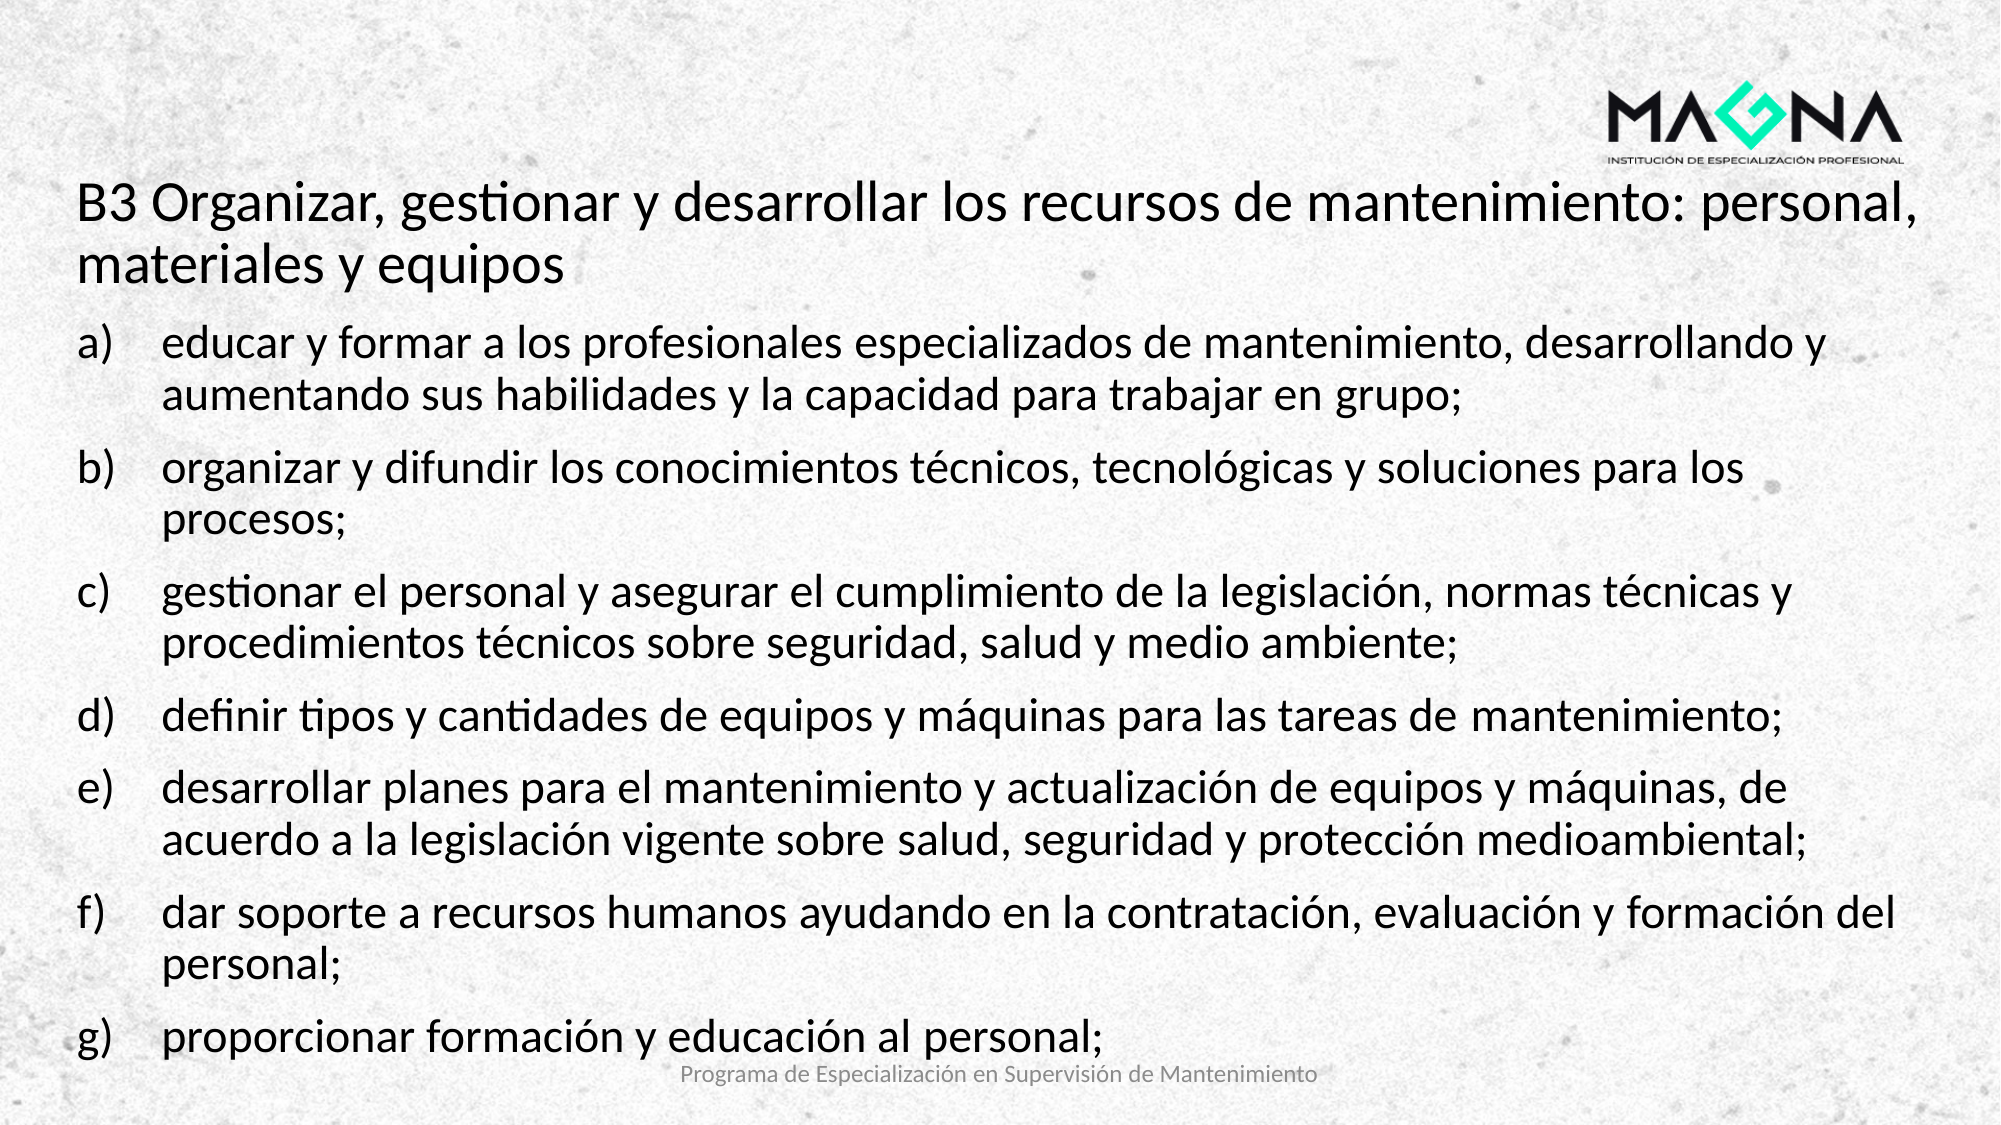

B3 Organizar, gestionar y desarrollar los recursos de mantenimiento: personal, materiales y equipos
educar y formar a los profesionales especializados de mantenimiento, desarrollando y aumentando sus habilidades y la capacidad para trabajar en grupo;
organizar y difundir los conocimientos técnicos, tecnológicas y soluciones para los procesos;
gestionar el personal y asegurar el cumplimiento de la legislación, normas técnicas y procedimientos técnicos sobre seguridad, salud y medio ambiente;
definir tipos y cantidades de equipos y máquinas para las tareas de mantenimiento;
desarrollar planes para el mantenimiento y actualización de equipos y máquinas, de acuerdo a la legislación vigente sobre salud, seguridad y protección medioambiental;
dar soporte a recursos humanos ayudando en la contratación, evaluación y formación del personal;
proporcionar formación y educación al personal;